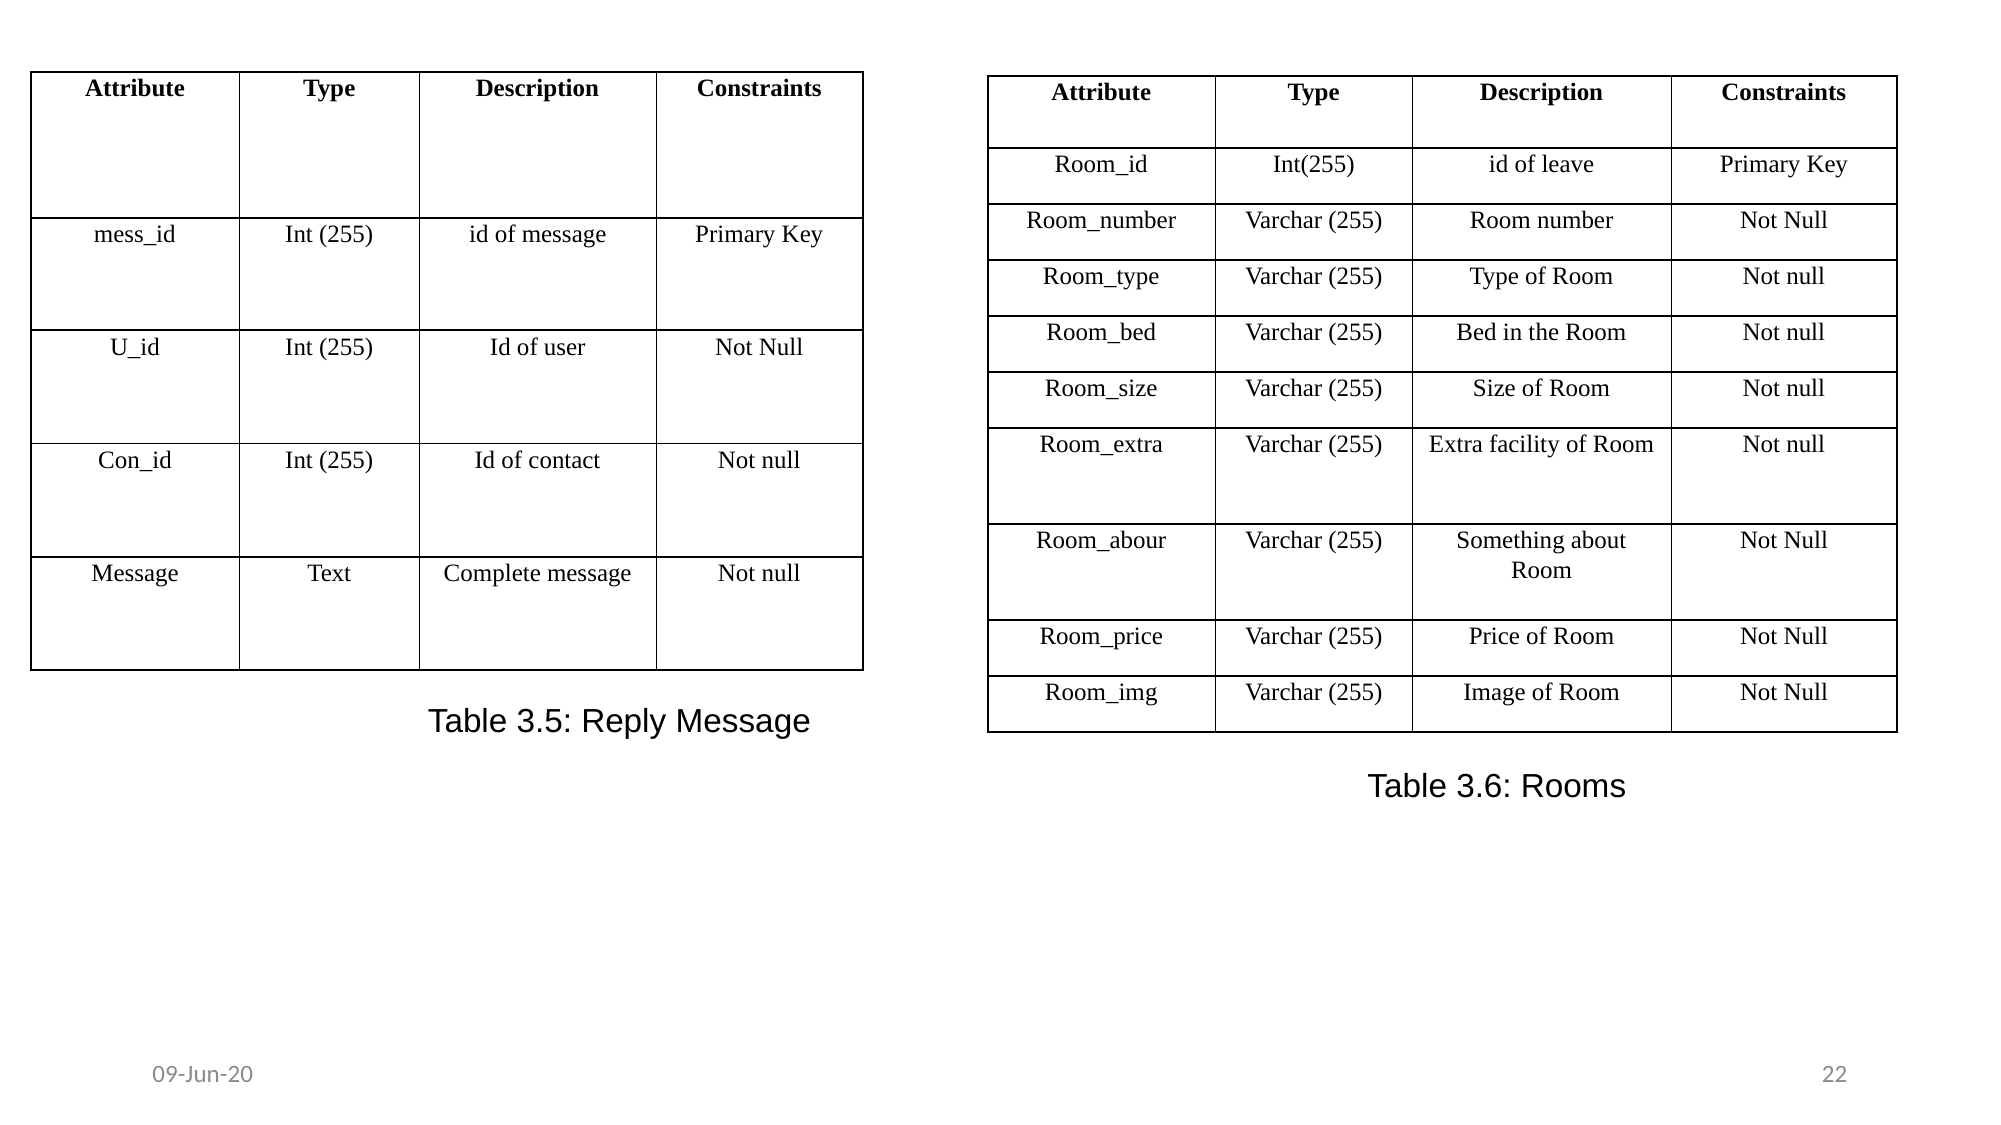

| Attribute | Type | Description | Constraints |
| --- | --- | --- | --- |
| mess\_id | Int (255) | id of message | Primary Key |
| U\_id | Int (255) | Id of user | Not Null |
| Con\_id | Int (255) | Id of contact | Not null |
| Message | Text | Complete message | Not null |
| Attribute | Type | Description | Constraints |
| --- | --- | --- | --- |
| Room\_id | Int(255) | id of leave | Primary Key |
| Room\_number | Varchar (255) | Room number | Not Null |
| Room\_type | Varchar (255) | Type of Room | Not null |
| Room\_bed | Varchar (255) | Bed in the Room | Not null |
| Room\_size | Varchar (255) | Size of Room | Not null |
| Room\_extra | Varchar (255) | Extra facility of Room | Not null |
| Room\_abour | Varchar (255) | Something about Room | Not Null |
| Room\_price | Varchar (255) | Price of Room | Not Null |
| Room\_img | Varchar (255) | Image of Room | Not Null |
			Table 3.5: Reply Message
Table 3.6: Rooms
09-Jun-20
22